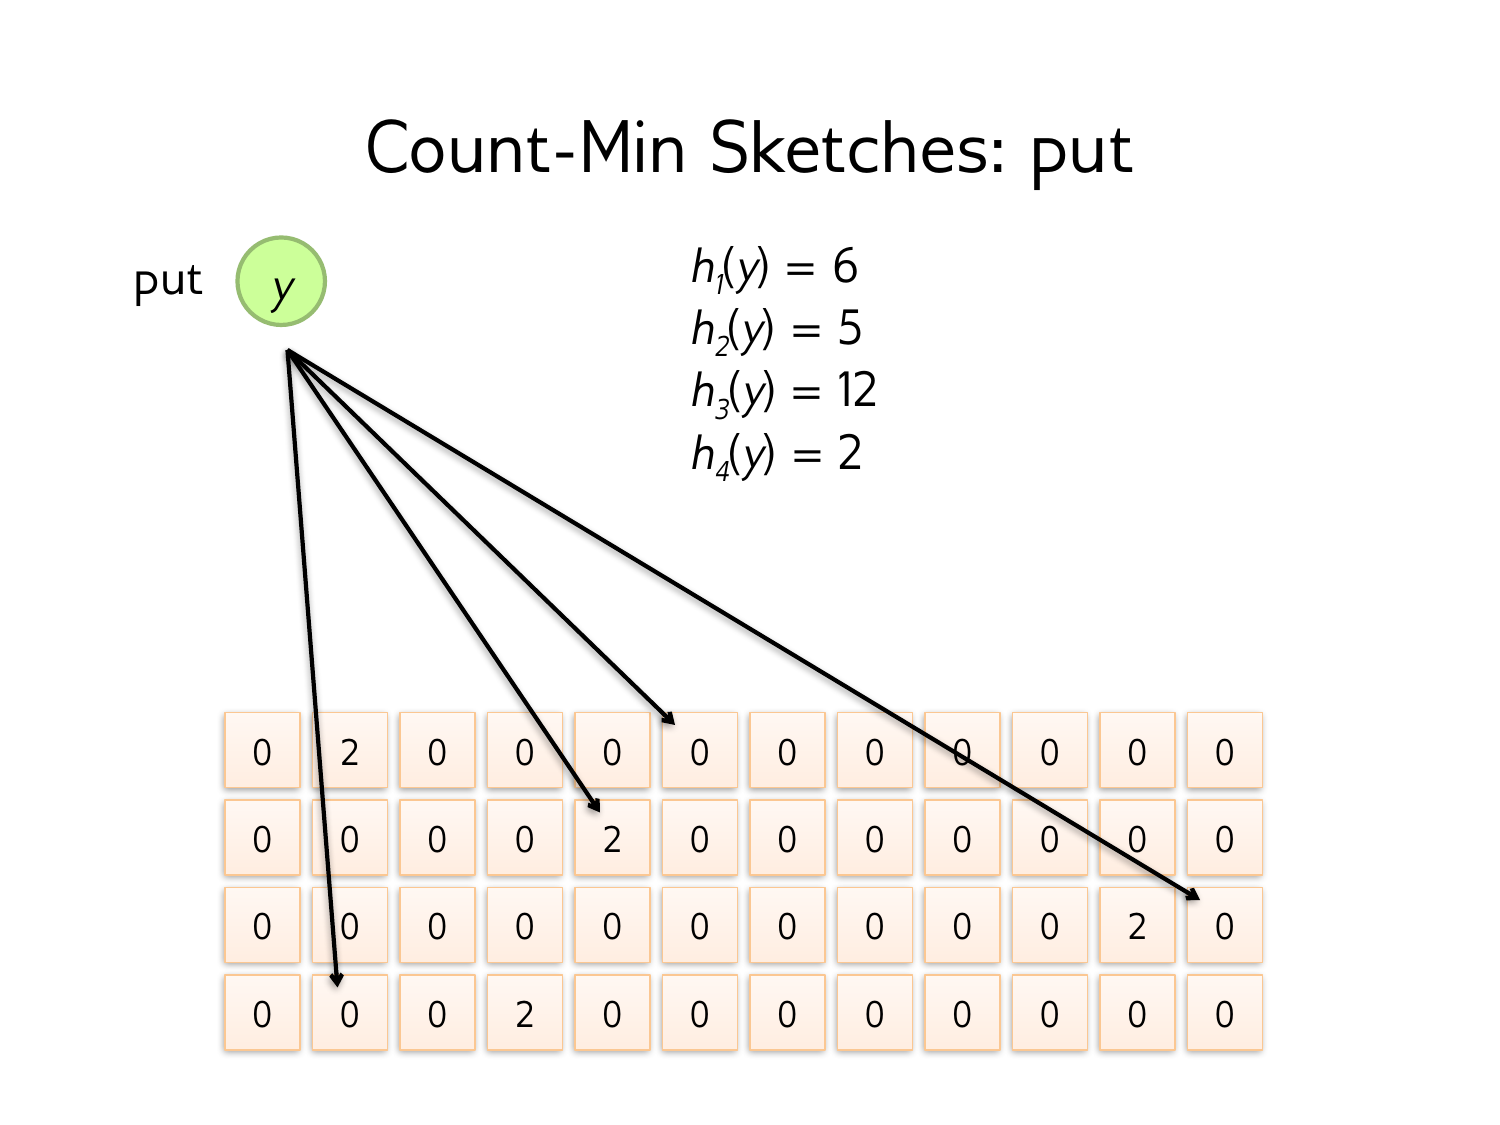

Count-Min Sketches: put
h1(y) = 6
put
y
h2(y) = 5
h3(y) = 12
h4(y) = 2
0
2
0
0
0
0
0
0
0
0
0
0
0
0
0
0
2
0
0
0
0
0
0
0
0
0
0
0
0
0
0
0
0
0
2
0
0
0
0
2
0
0
0
0
0
0
0
0